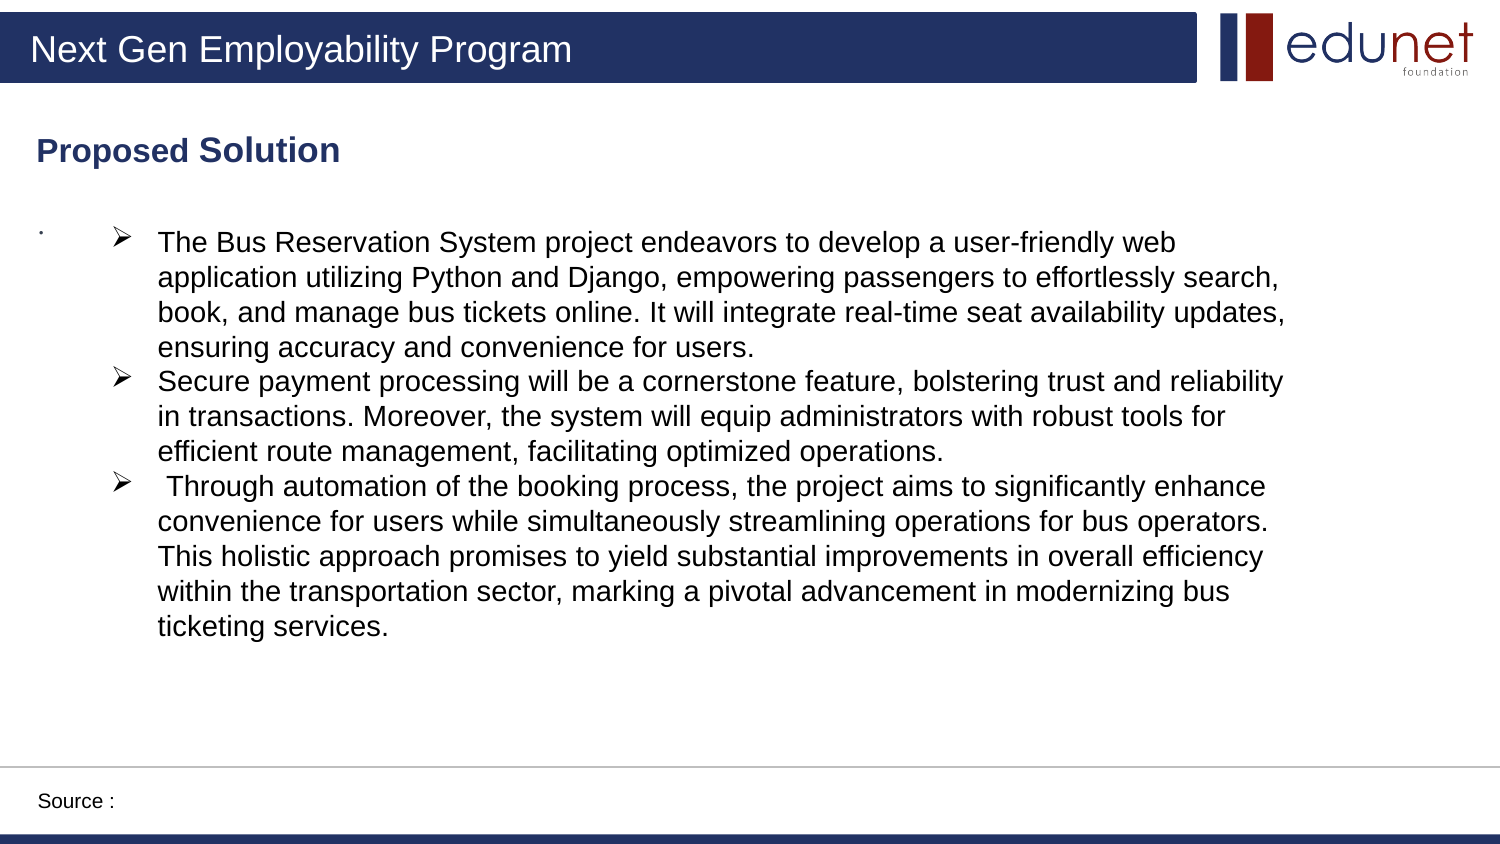

Proposed Solution
.
The Bus Reservation System project endeavors to develop a user-friendly web application utilizing Python and Django, empowering passengers to effortlessly search, book, and manage bus tickets online. It will integrate real-time seat availability updates, ensuring accuracy and convenience for users.
Secure payment processing will be a cornerstone feature, bolstering trust and reliability in transactions. Moreover, the system will equip administrators with robust tools for efficient route management, facilitating optimized operations.
 Through automation of the booking process, the project aims to significantly enhance convenience for users while simultaneously streamlining operations for bus operators. This holistic approach promises to yield substantial improvements in overall efficiency within the transportation sector, marking a pivotal advancement in modernizing bus ticketing services.
Source :